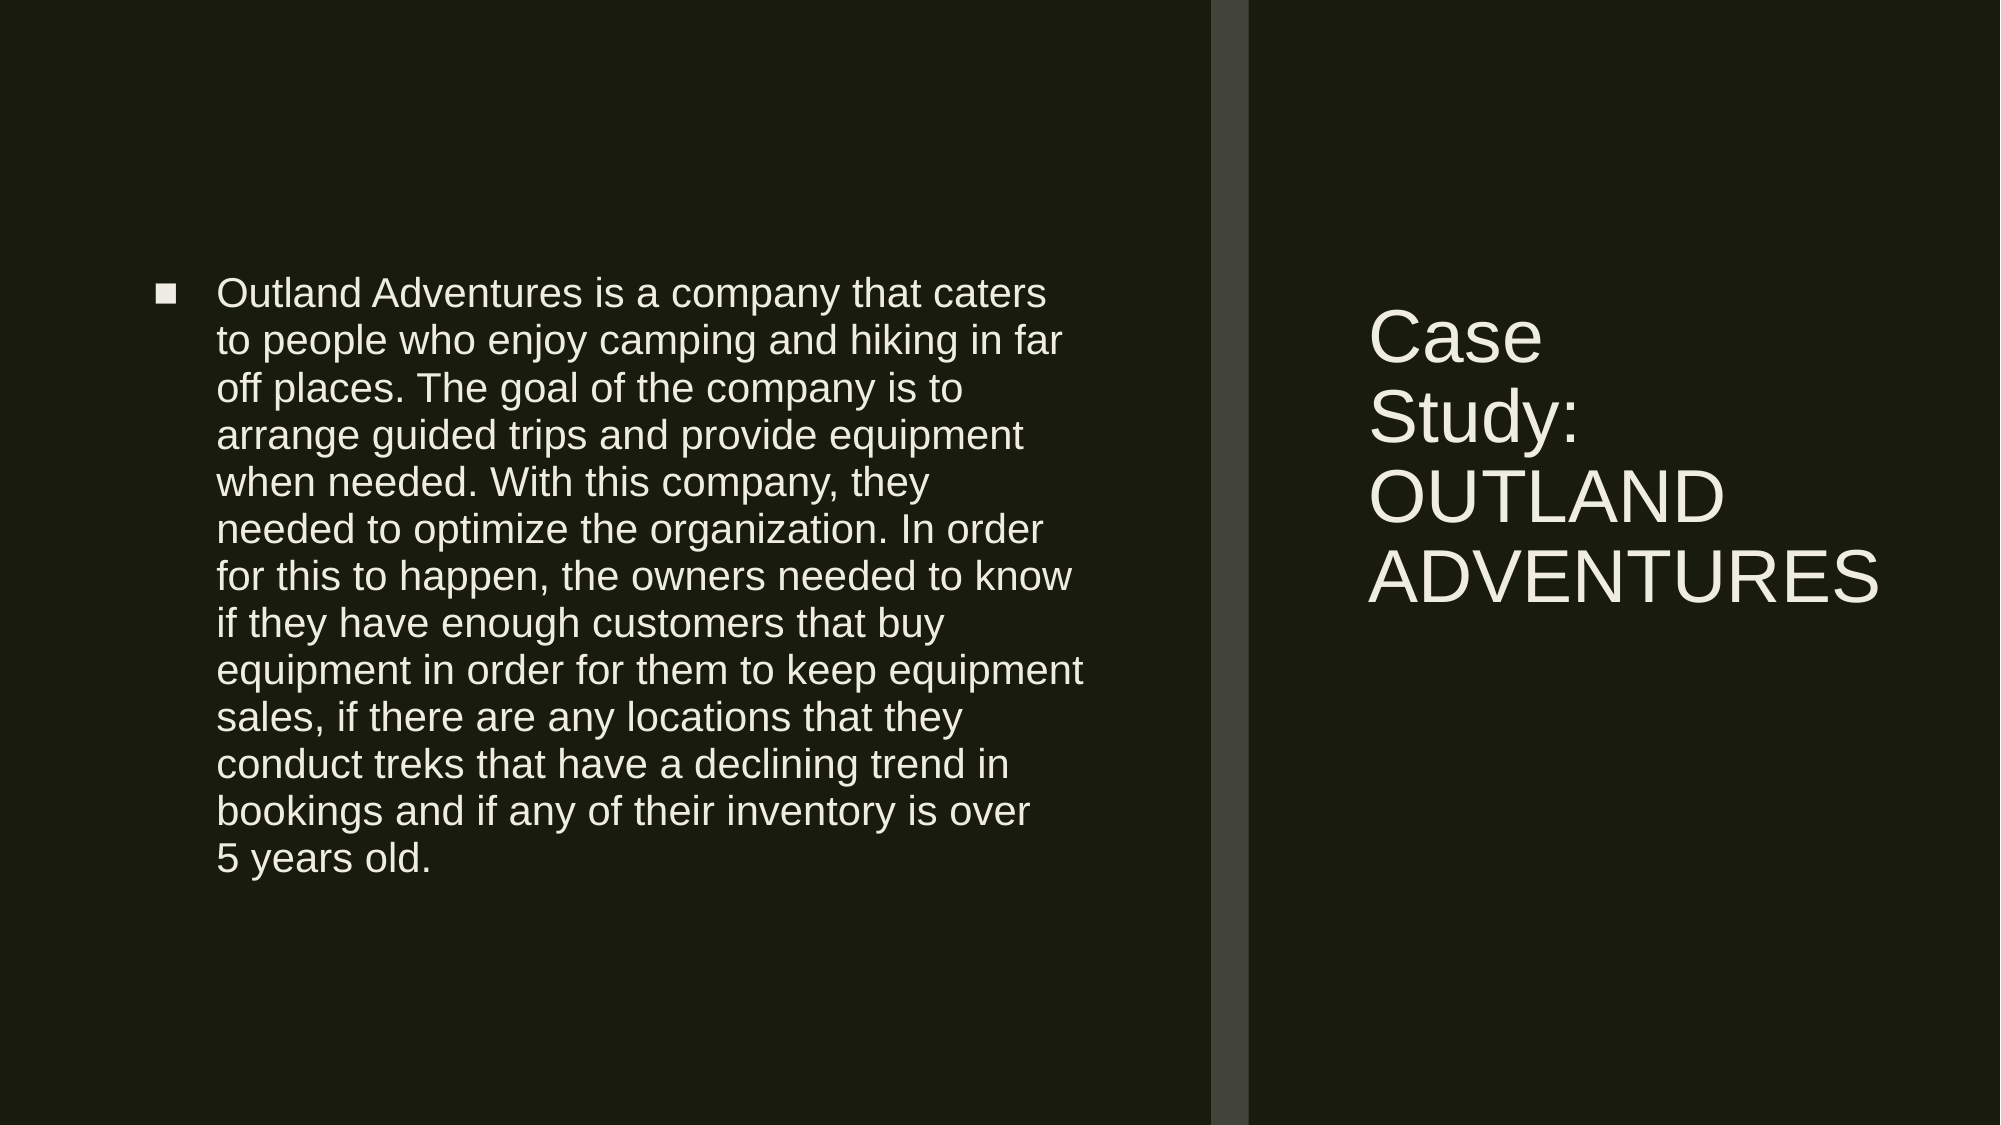

# Case Study: OUTLAND ADVENTURES
Outland Adventures is a company that caters to people who enjoy camping and hiking in far off places. The goal of the company is to arrange guided trips and provide equipment when needed. With this company, they needed to optimize the organization. In order for this to happen, the owners needed to know if they have enough customers that buy equipment in order for them to keep equipment sales, if there are any locations that they conduct treks that have a declining trend in bookings and if any of their inventory is over 5 years old.